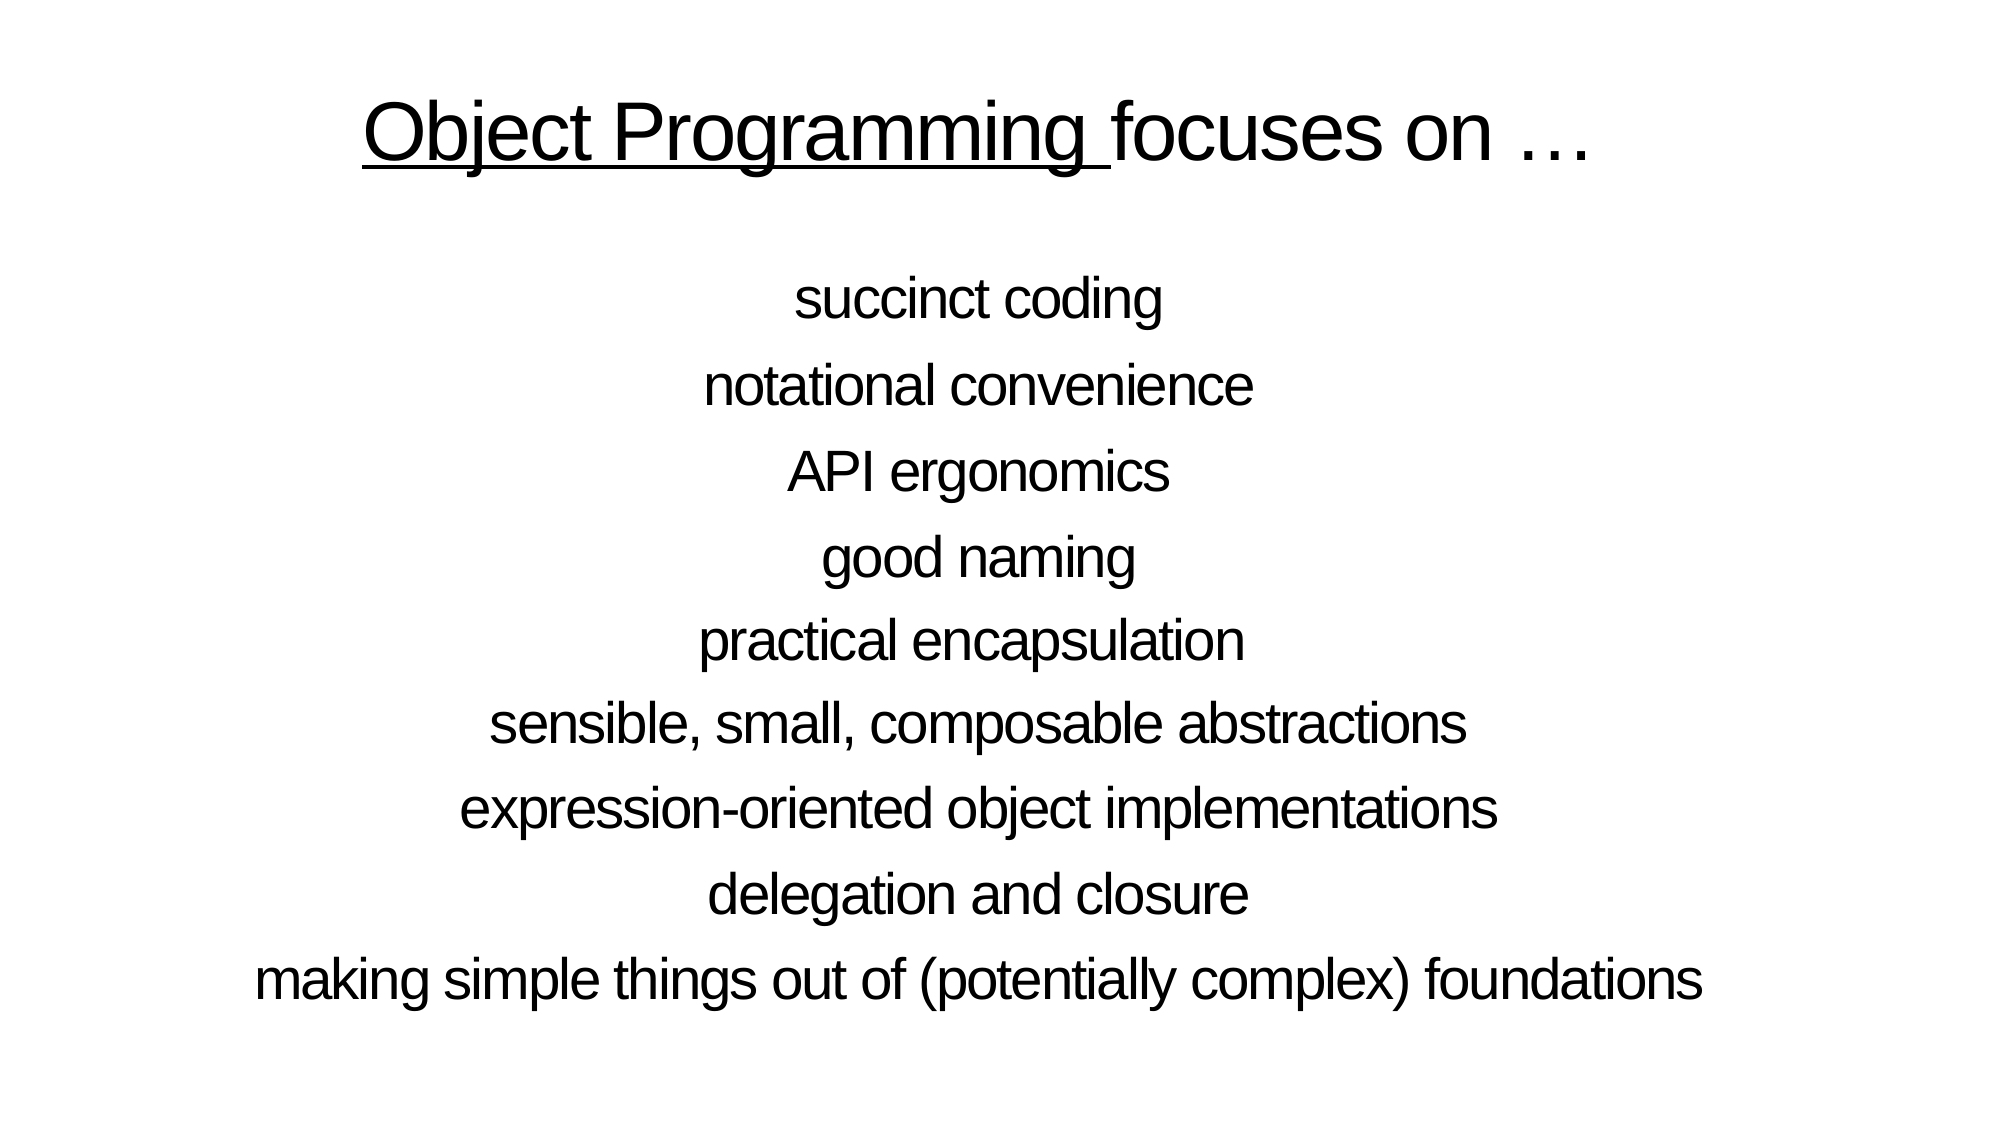

# Object Programming focuses on … succinct coding notational convenience API ergonomics good naming practical encapsulation sensible, small, composable abstractions expression-oriented object implementations delegation and closure making simple things out of (potentially complex) foundations